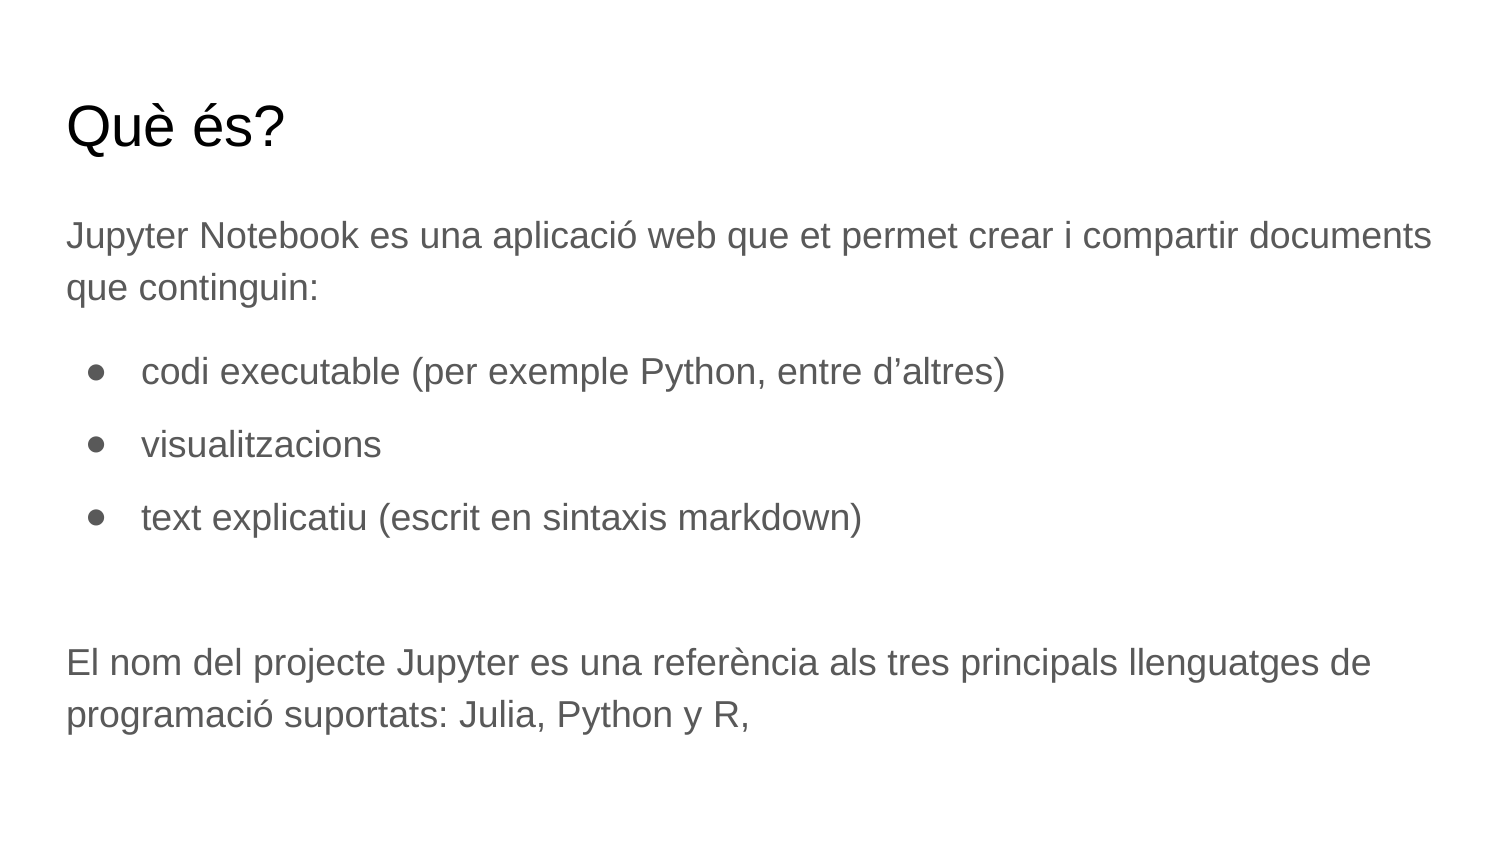

# Què és?
Jupyter Notebook es una aplicació web que et permet crear i compartir documents que continguin:
codi executable (per exemple Python, entre d’altres)
visualitzacions
text explicatiu (escrit en sintaxis markdown)

El nom del projecte Jupyter es una referència als tres principals llenguatges de programació suportats: Julia, Python y R,